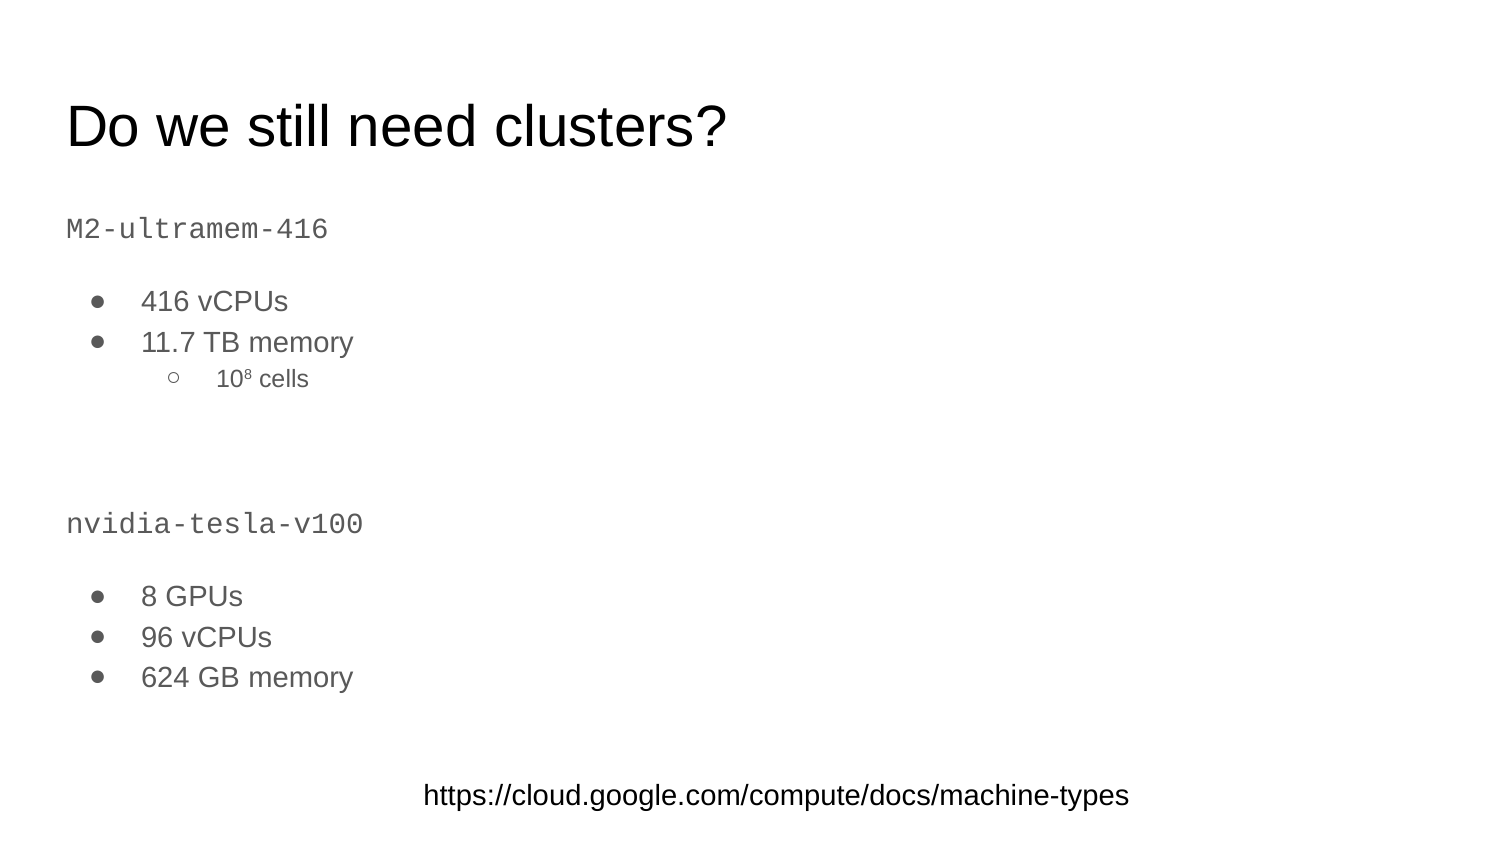

# Do we still need clusters?
M2-ultramem-416
416 vCPUs
11.7 TB memory
108 cells

nvidia-tesla-v100
8 GPUs
96 vCPUs
624 GB memory

https://cloud.google.com/compute/docs/machine-types